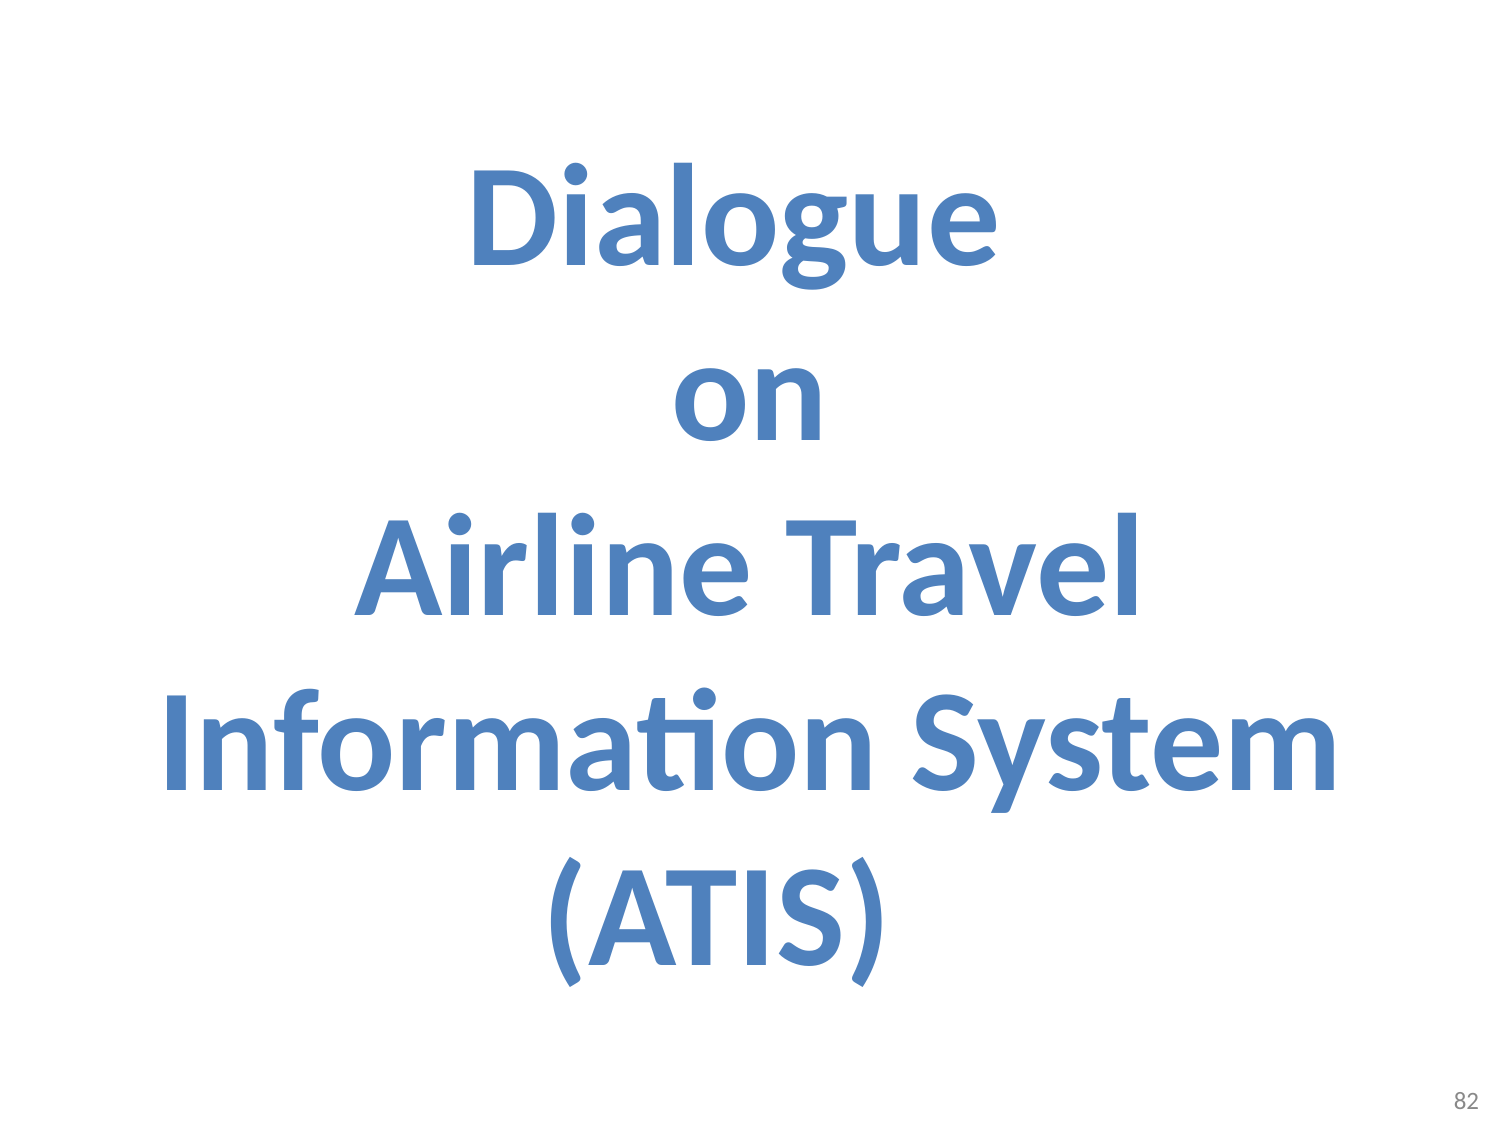

# Dialogue on Airline Travel Information System (ATIS)
82